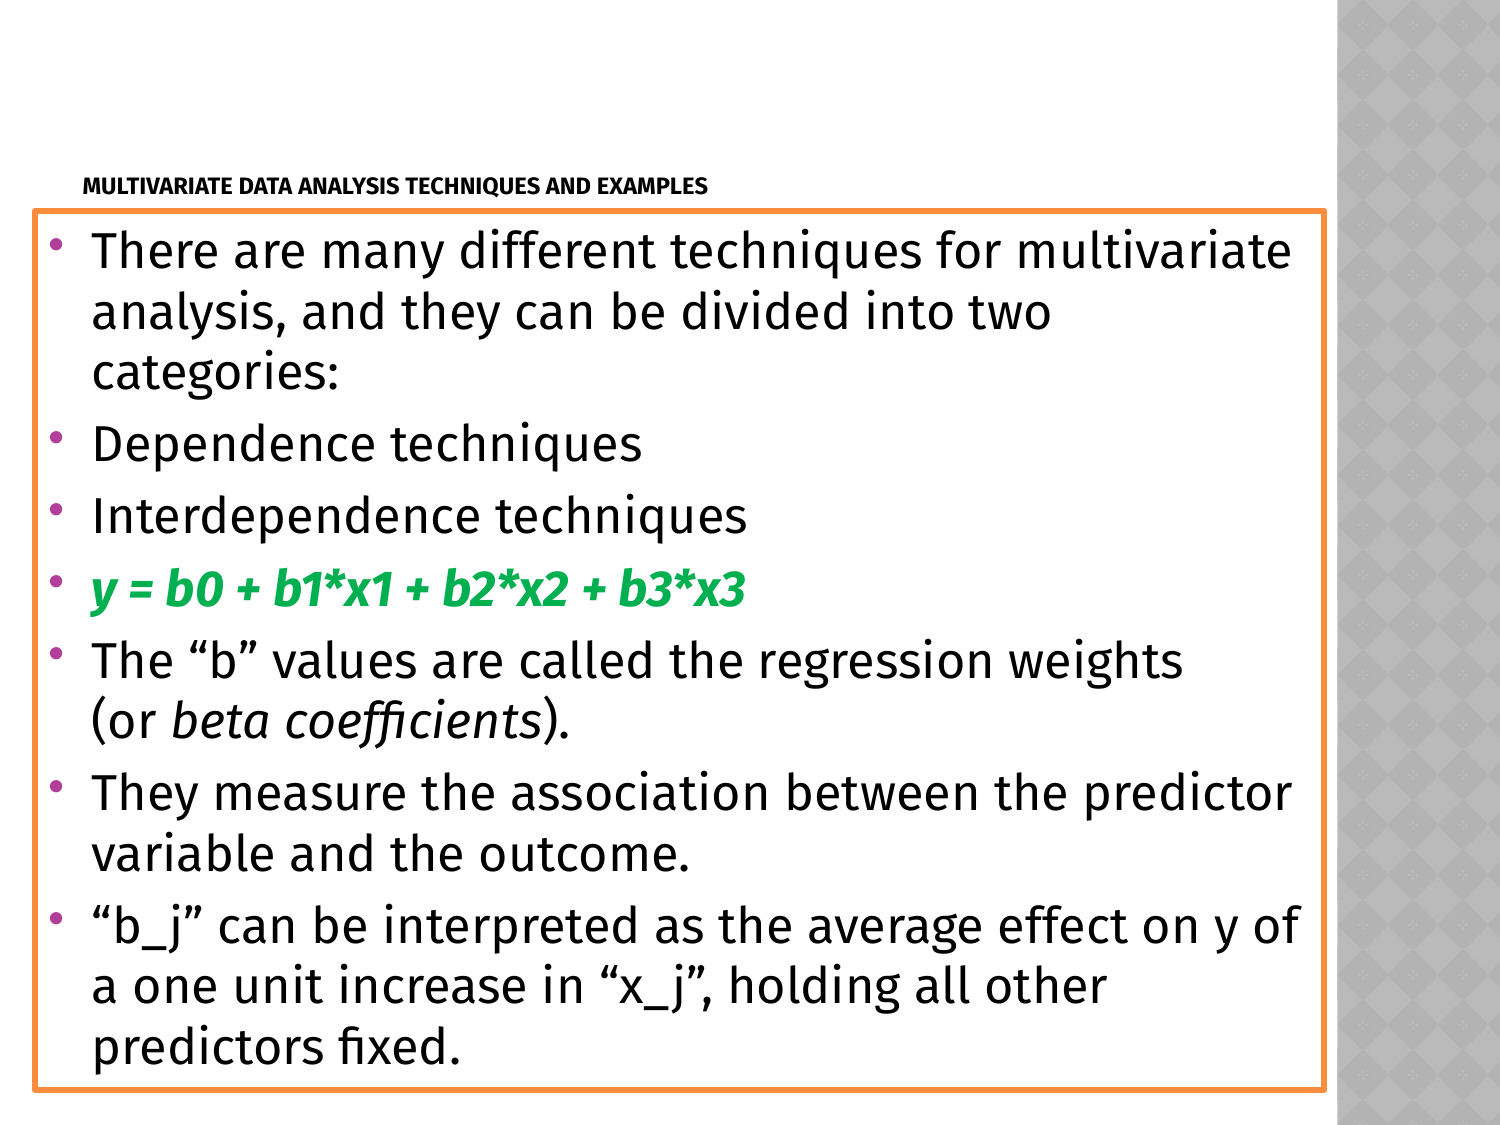

# Multivariate data analysis techniques and examples
There are many different techniques for multivariate analysis, and they can be divided into two categories:
Dependence techniques
Interdependence techniques
y = b0 + b1*x1 + b2*x2 + b3*x3
The “b” values are called the regression weights (or beta coefficients).
They measure the association between the predictor variable and the outcome.
“b_j” can be interpreted as the average effect on y of a one unit increase in “x_j”, holding all other predictors fixed.